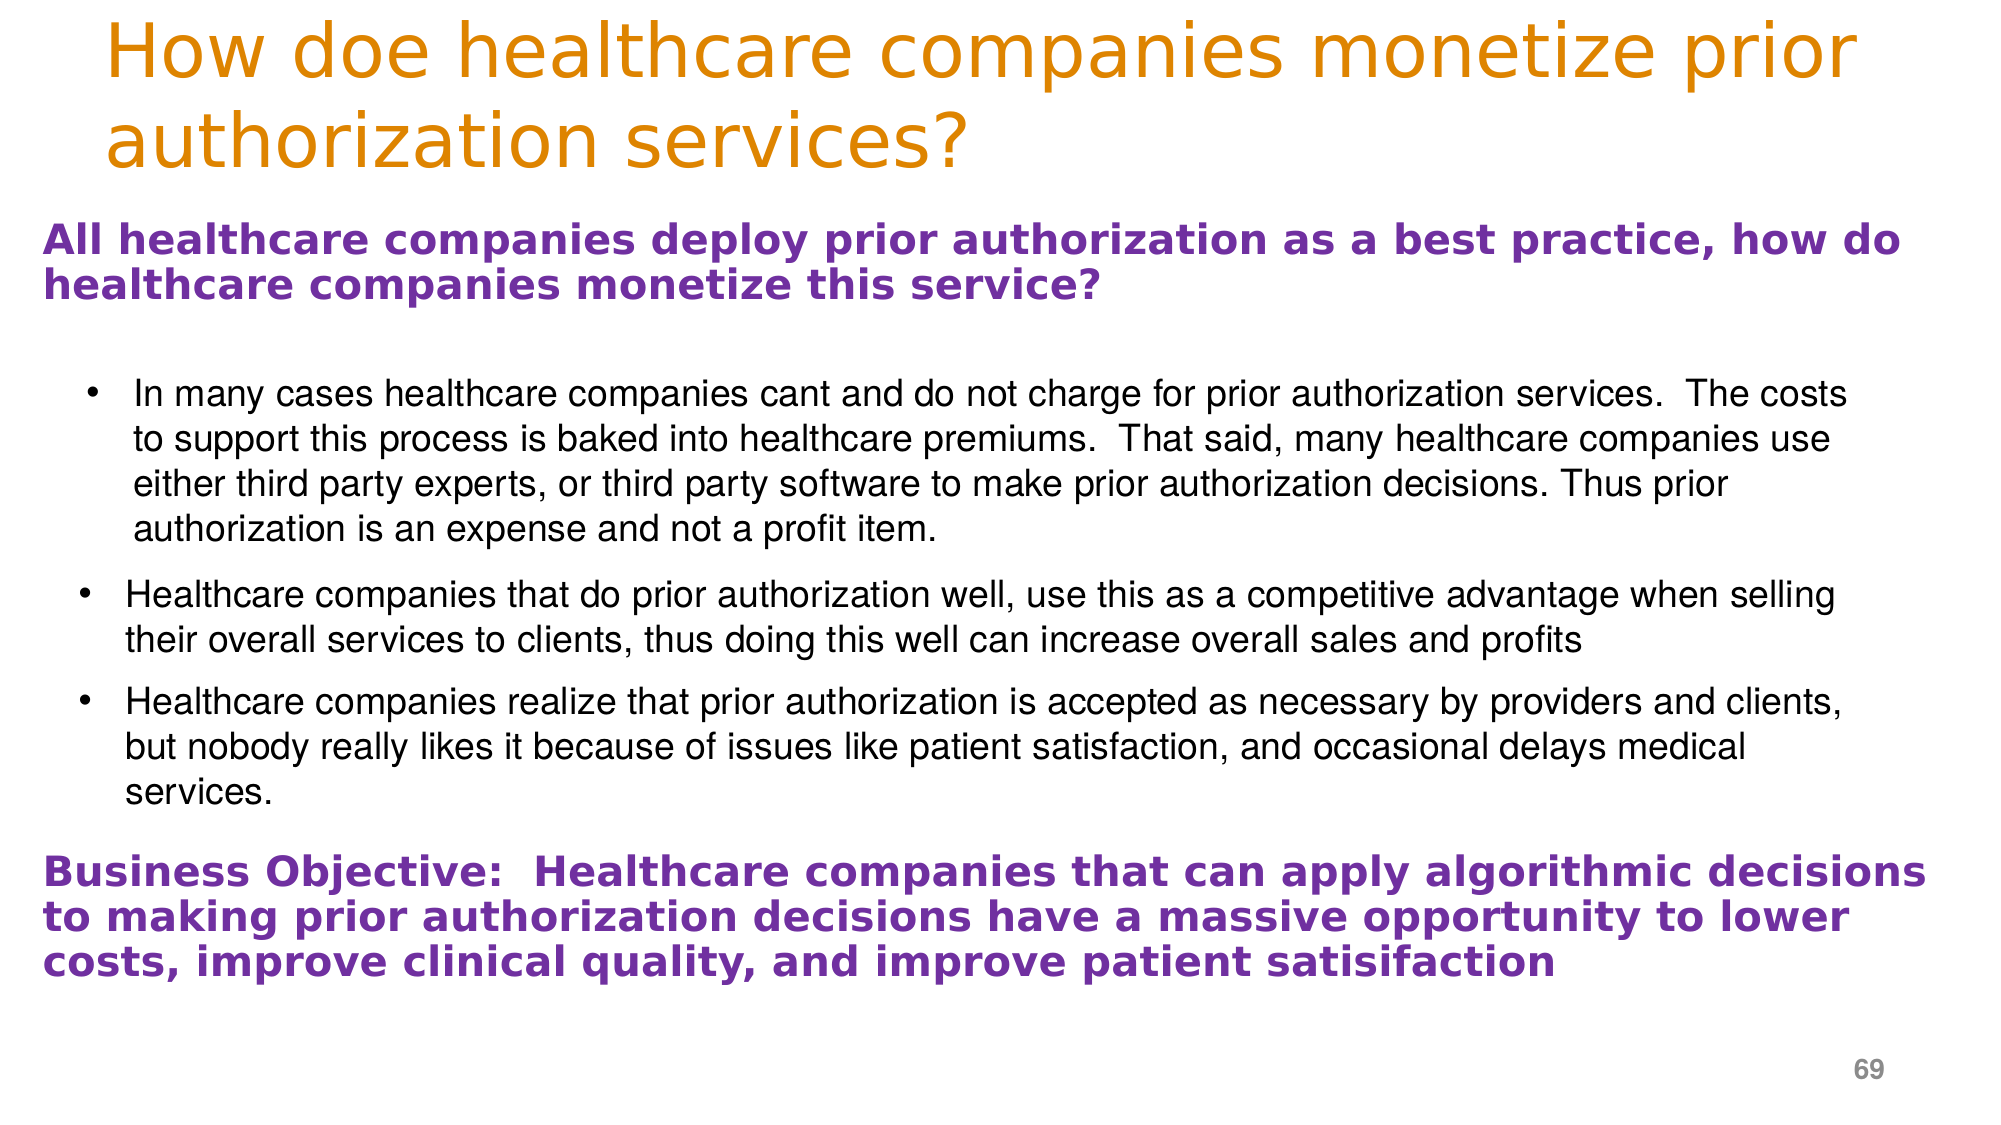

# How doe healthcare companies monetize prior authorization services?
All healthcare companies deploy prior authorization as a best practice, how do healthcare companies monetize this service?
In many cases healthcare companies cant and do not charge for prior authorization services.  The costs to support this process is baked into healthcare premiums.  That said, many healthcare companies use either third party experts, or third party software to make prior authorization decisions. Thus prior authorization is an expense and not a profit item.
Healthcare companies that do prior authorization well, use this as a competitive advantage when selling their overall services to clients, thus doing this well can increase overall sales and profits
Healthcare companies realize that prior authorization is accepted as necessary by providers and clients, but nobody really likes it because of issues like patient satisfaction, and occasional delays medical services.
Business Objective:  Healthcare companies that can apply algorithmic decisions to making prior authorization decisions have a massive opportunity to lower costs, improve clinical quality, and improve patient satisifaction
69
Google Maps
GMail